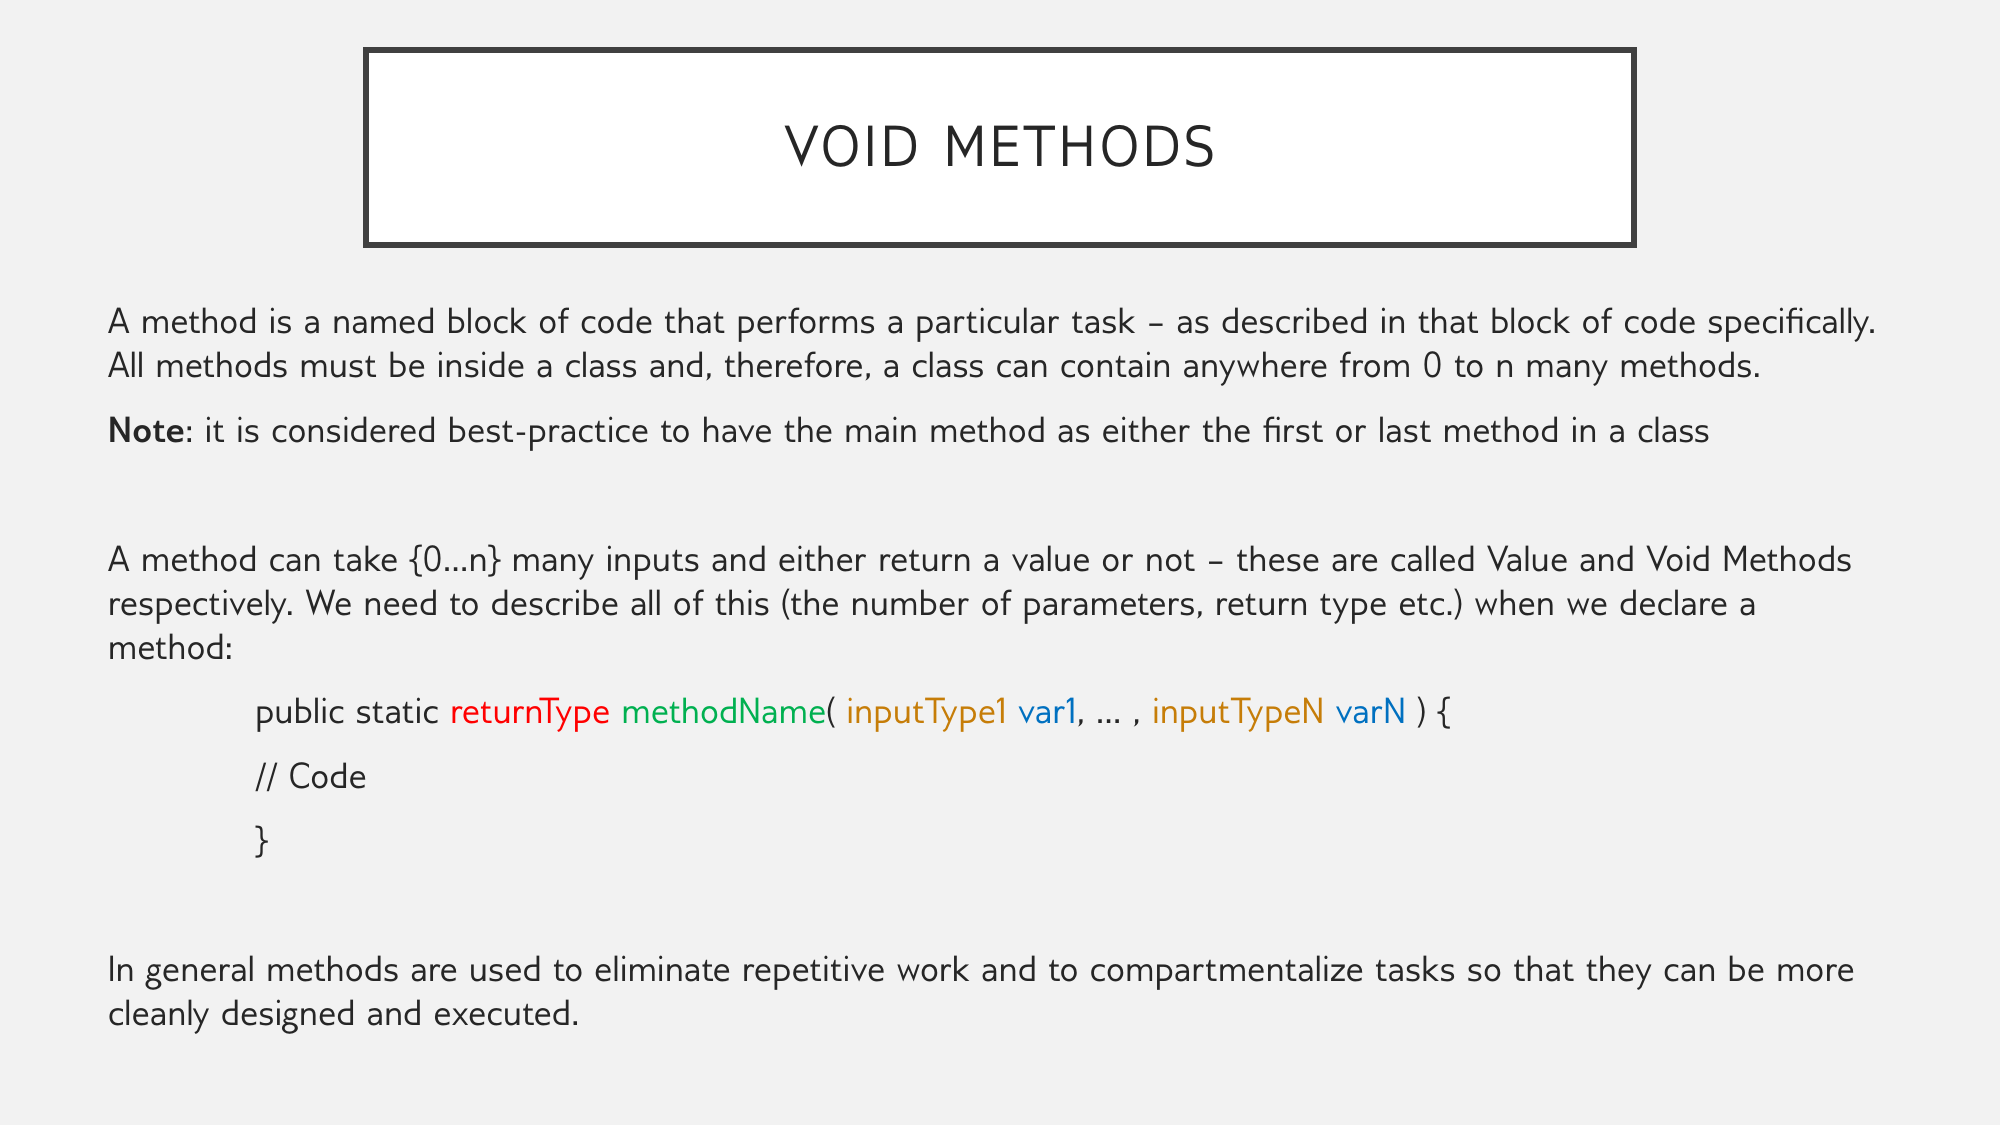

# Void methods
A method is a named block of code that performs a particular task – as described in that block of code specifically. All methods must be inside a class and, therefore, a class can contain anywhere from 0 to n many methods.
Note: it is considered best-practice to have the main method as either the first or last method in a class

A method can take {0…n} many inputs and either return a value or not – these are called Value and Void Methods respectively. We need to describe all of this (the number of parameters, return type etc.) when we declare a method:
	public static returnType methodName( inputType1 var1, … , inputTypeN varN ) {
		// Code
	}

In general methods are used to eliminate repetitive work and to compartmentalize tasks so that they can be more cleanly designed and executed.